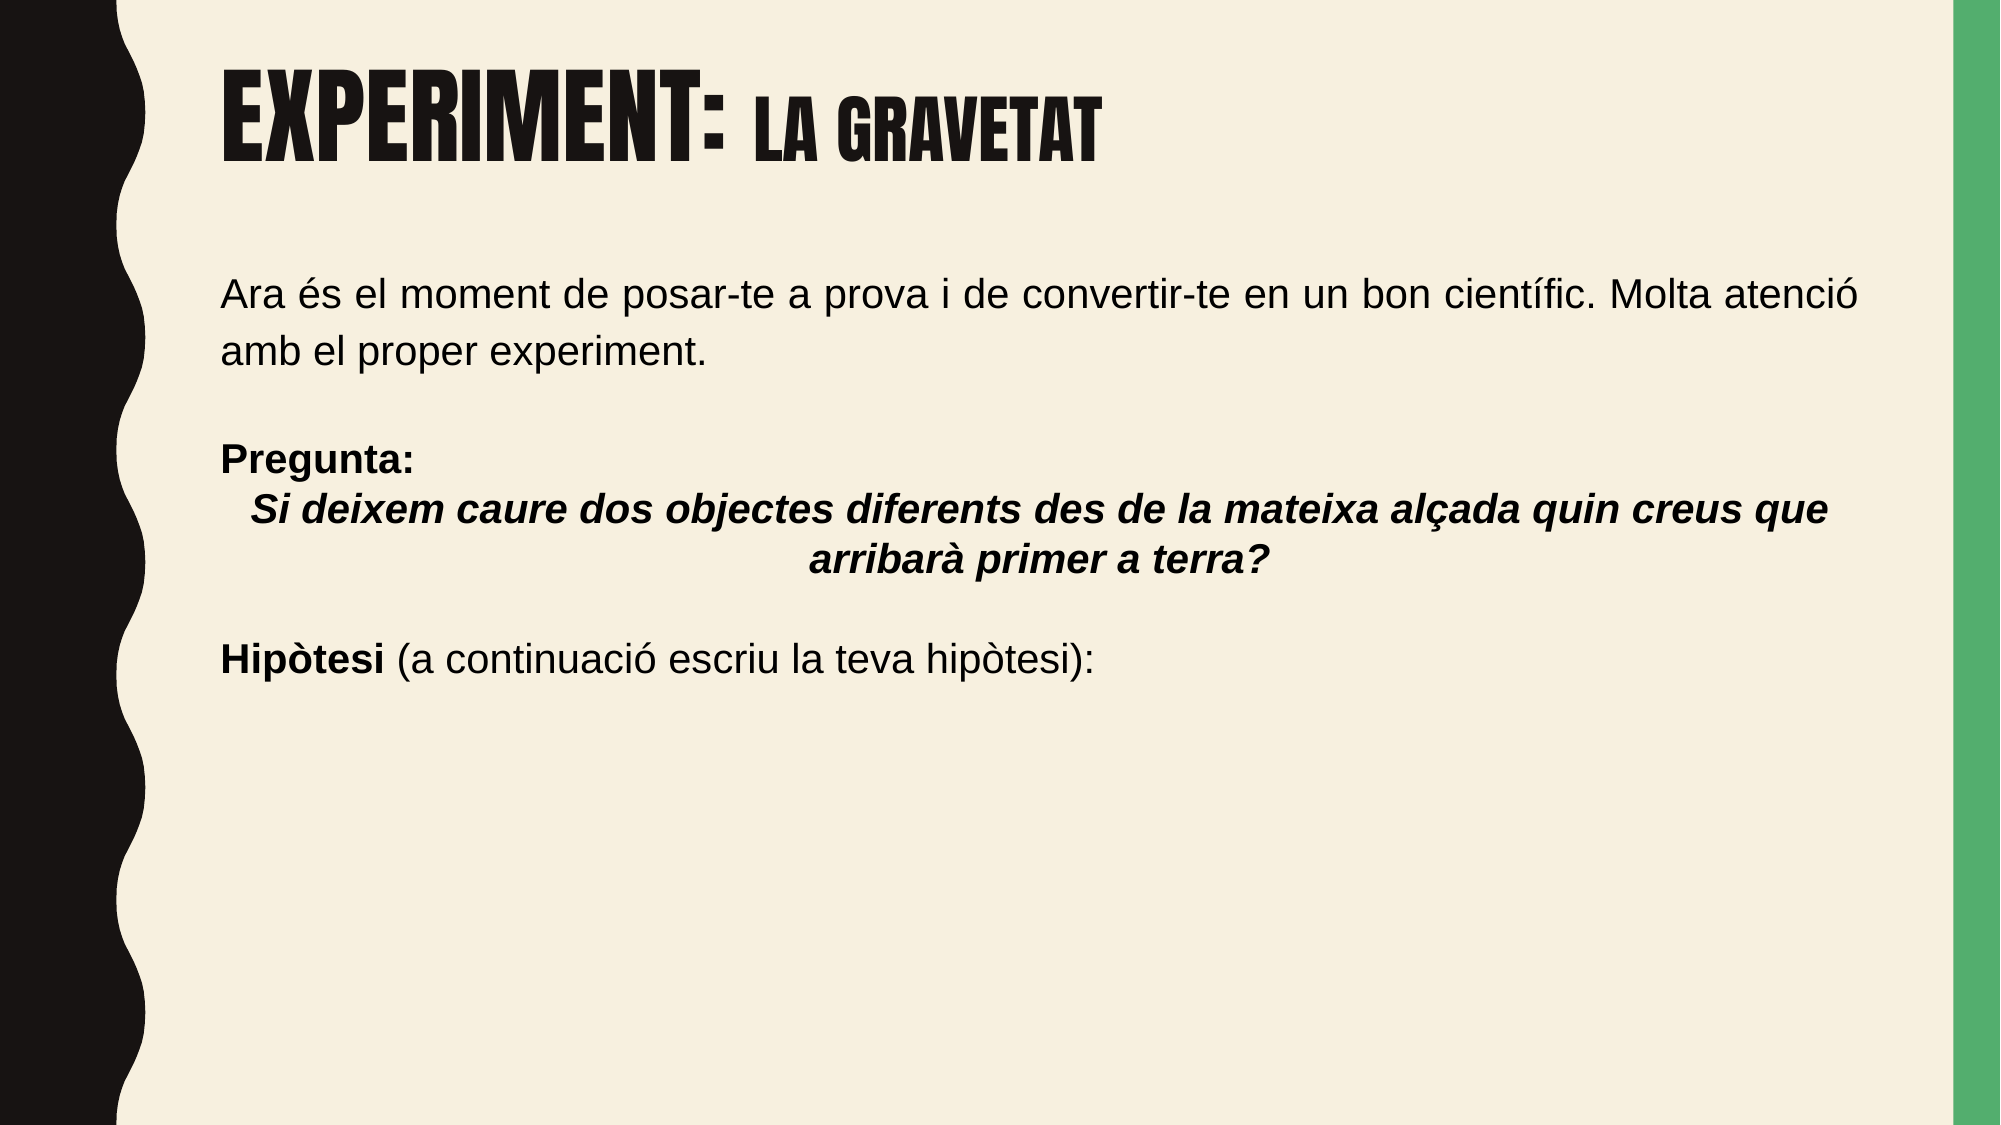

# EXPERIMENT: LA GRAVETAT
Ara és el moment de posar-te a prova i de convertir-te en un bon científic. Molta atenció amb el proper experiment.

Pregunta:
Si deixem caure dos objectes diferents des de la mateixa alçada quin creus que arribarà primer a terra?

Hipòtesi (a continuació escriu la teva hipòtesi):